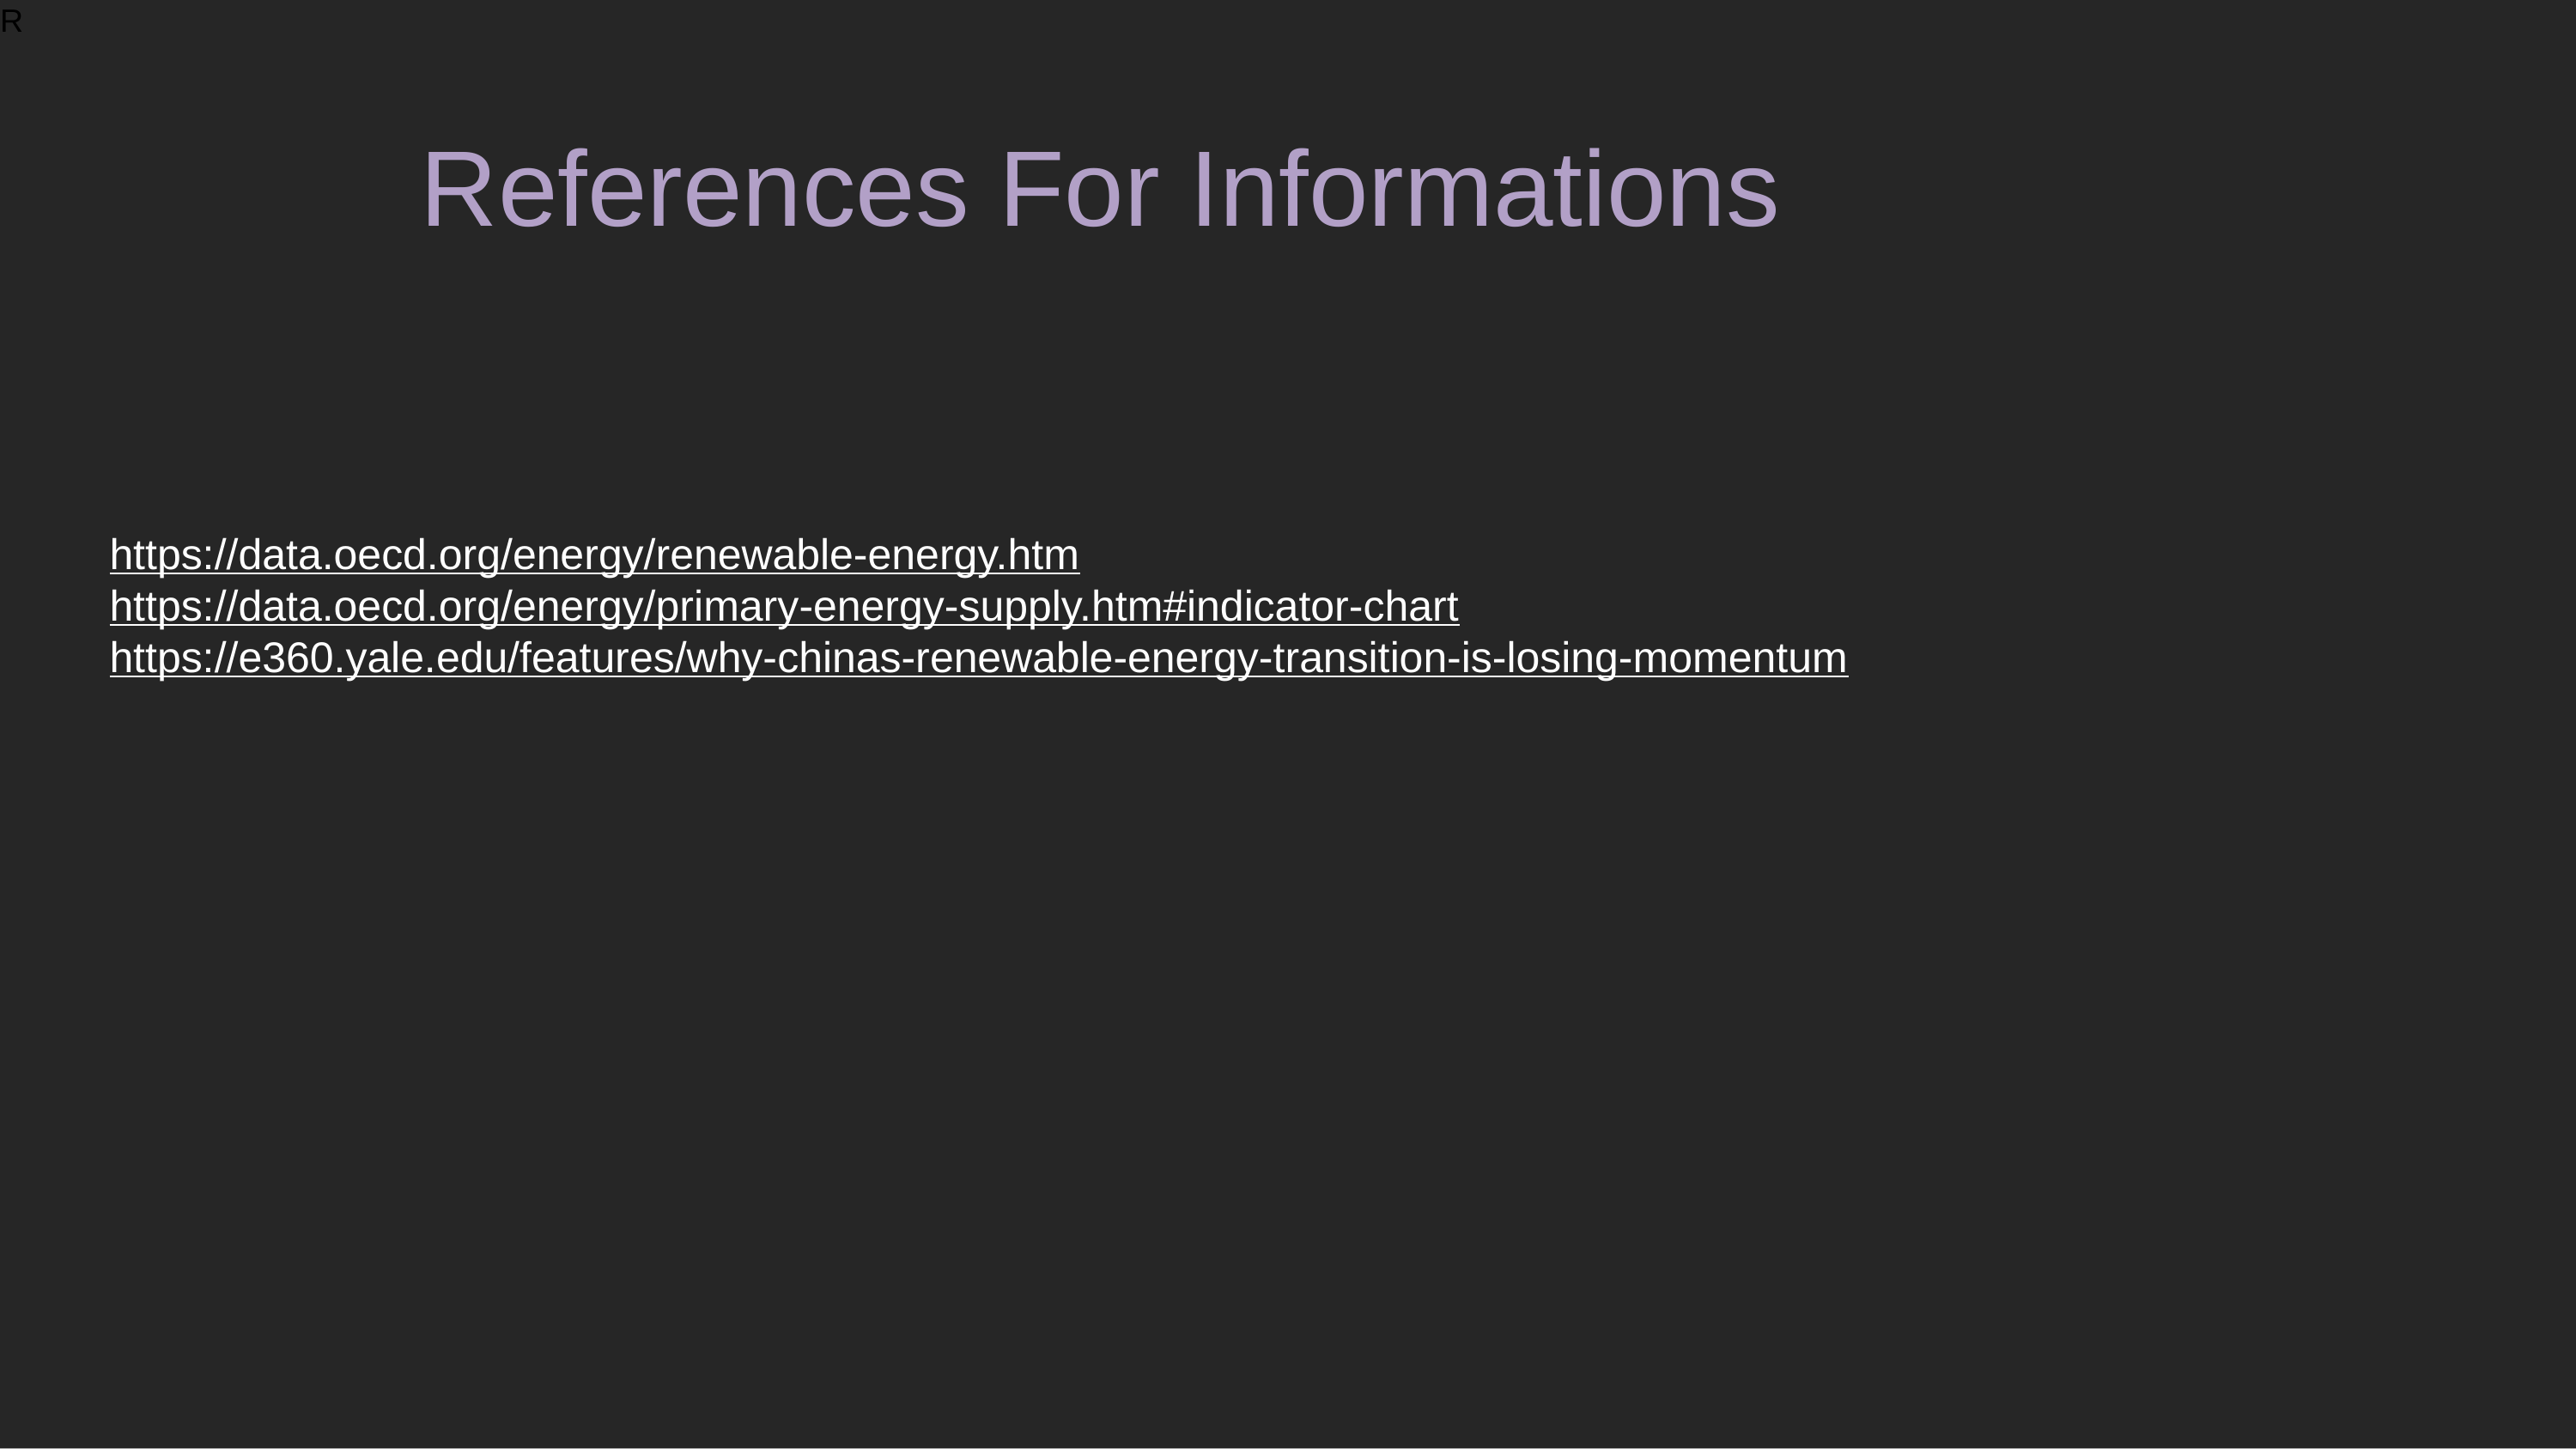

R
References For Informations
https://data.oecd.org/energy/renewable-energy.htm
https://data.oecd.org/energy/primary-energy-supply.htm#indicator-chart
https://e360.yale.edu/features/why-chinas-renewable-energy-transition-is-losing-momentum